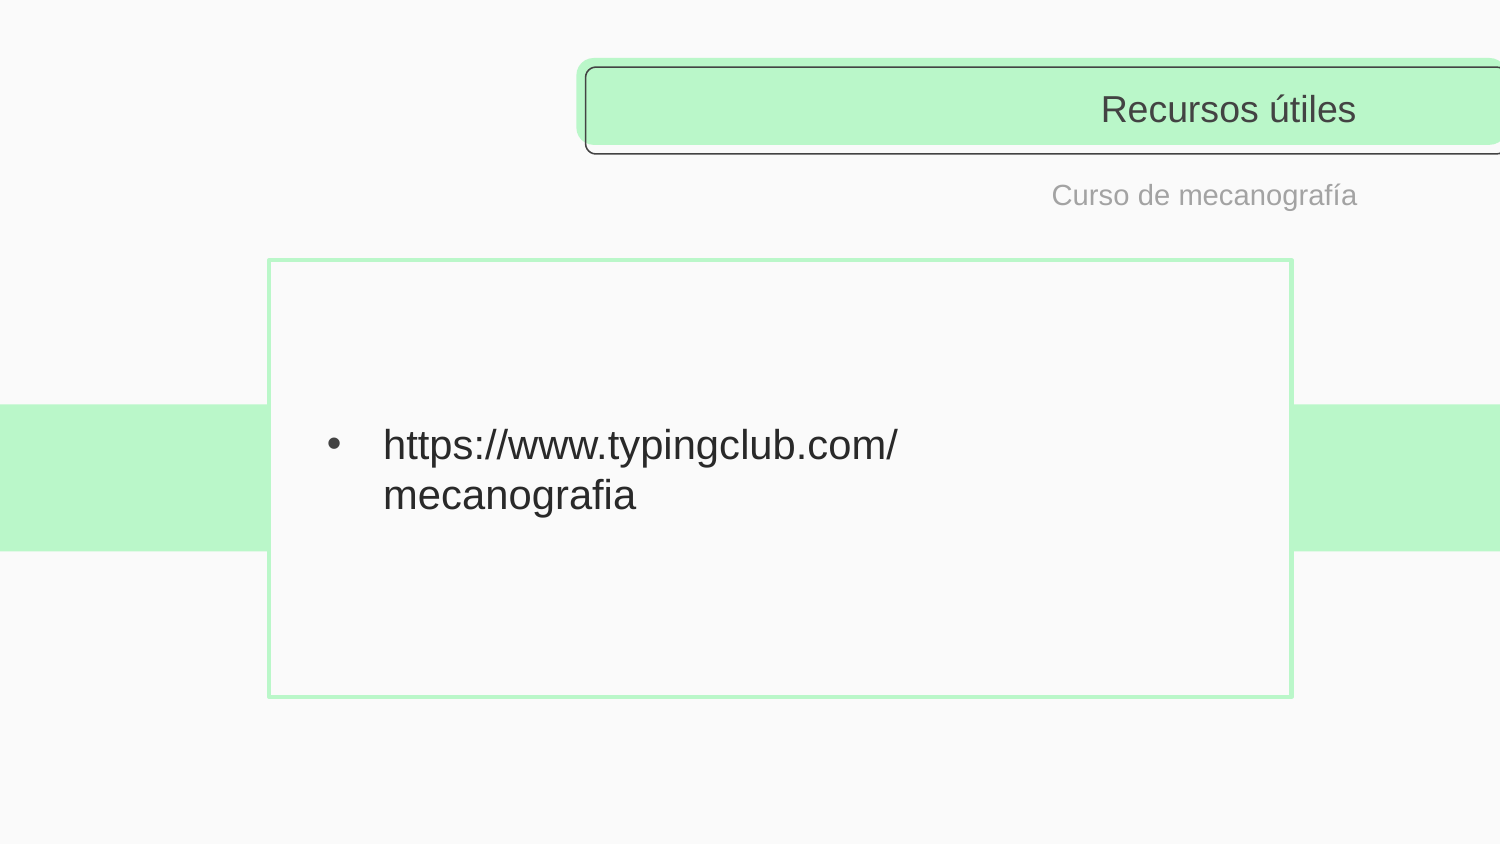

# Recursos útiles
Curso de mecanografía
https://www.typingclub.com/mecanografia